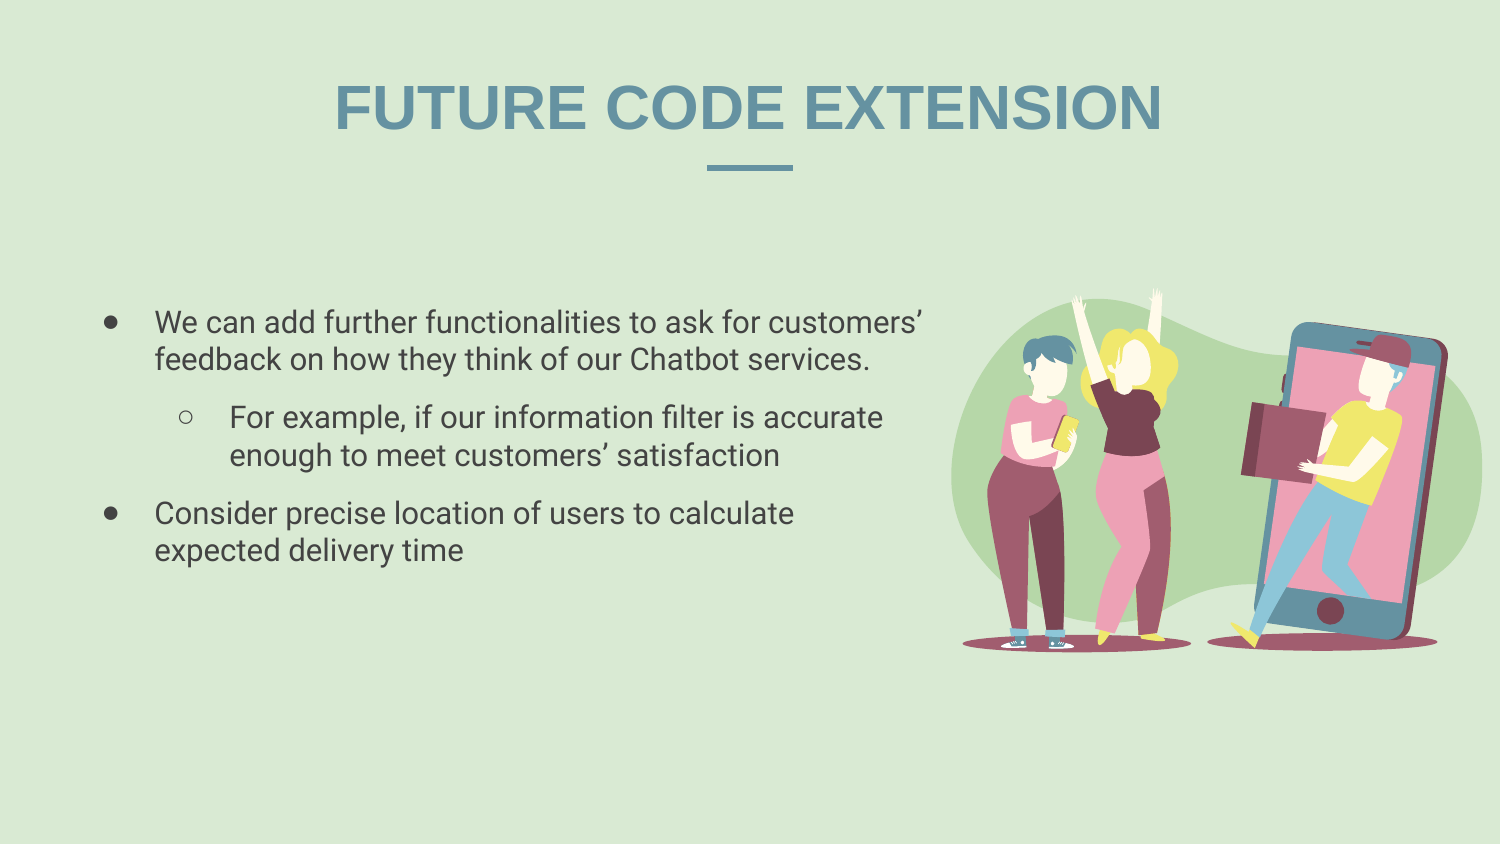

# FUTURE CODE EXTENSION
We can add further functionalities to ask for customers’ feedback on how they think of our Chatbot services.
For example, if our information filter is accurate enough to meet customers’ satisfaction
Consider precise location of users to calculate expected delivery time